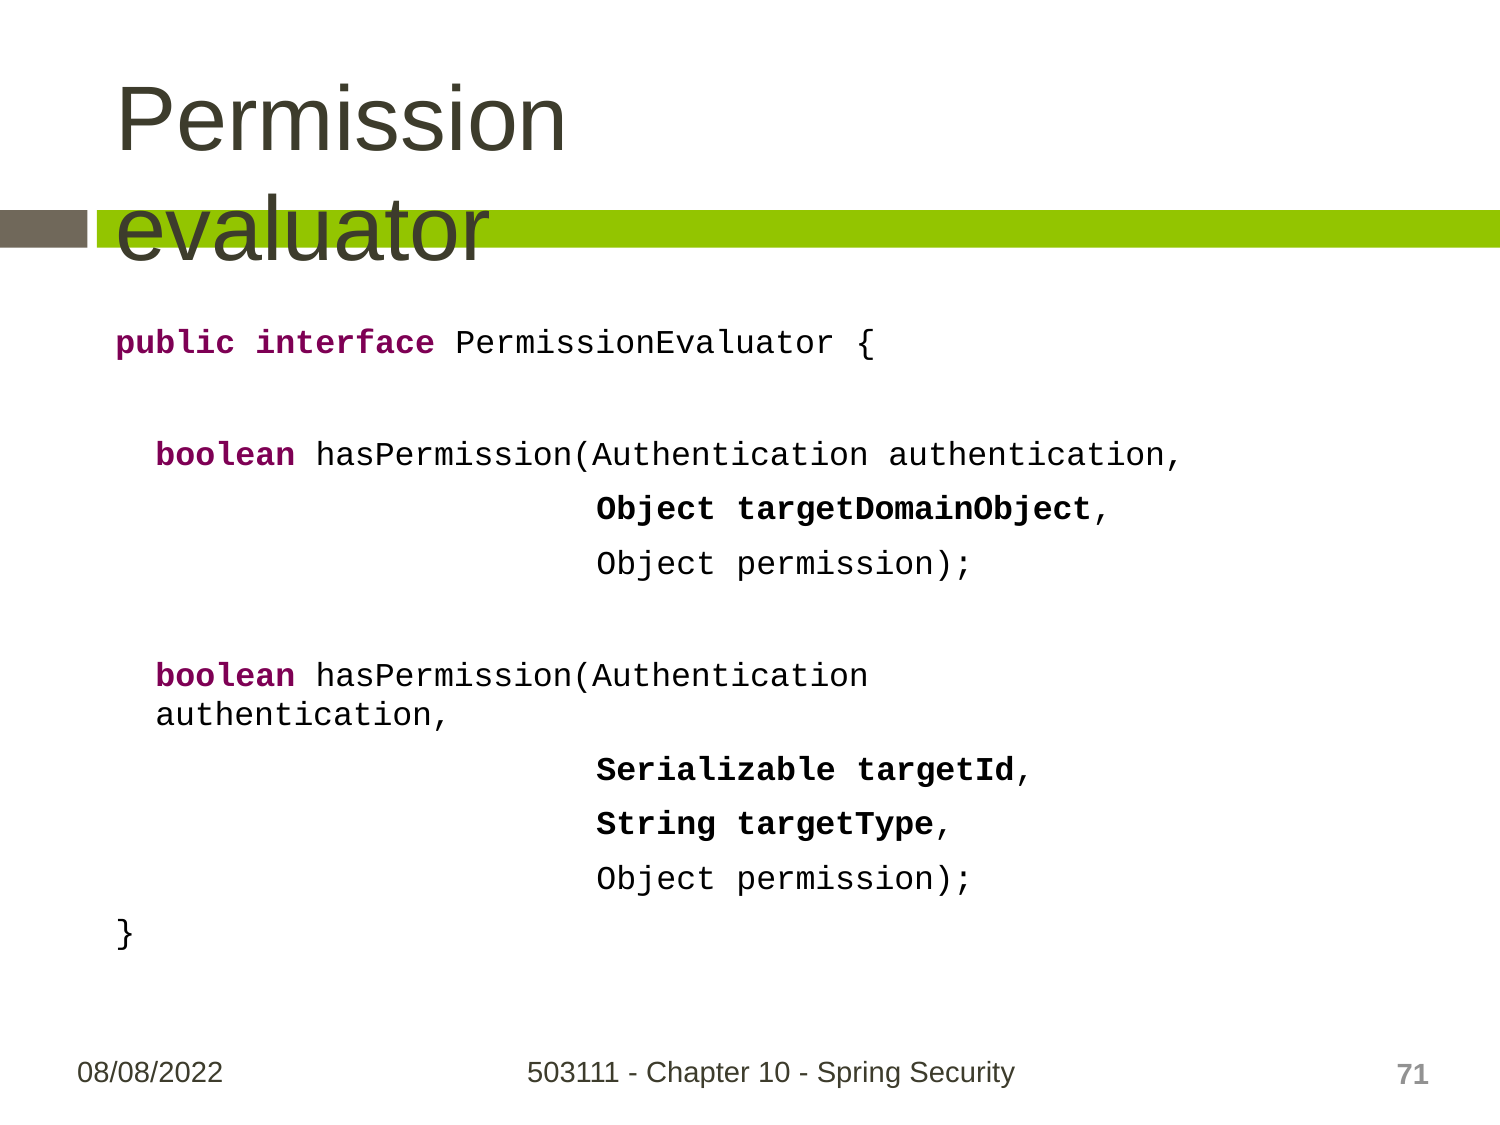

# Permission evaluator
public interface PermissionEvaluator {

boolean hasPermission(Authentication authentication,
Object targetDomainObject, Object permission);

boolean hasPermission(Authentication authentication,
Serializable targetId,
String targetType, Object permission);
}
71
08/08/2022
503111 - Chapter 10 - Spring Security